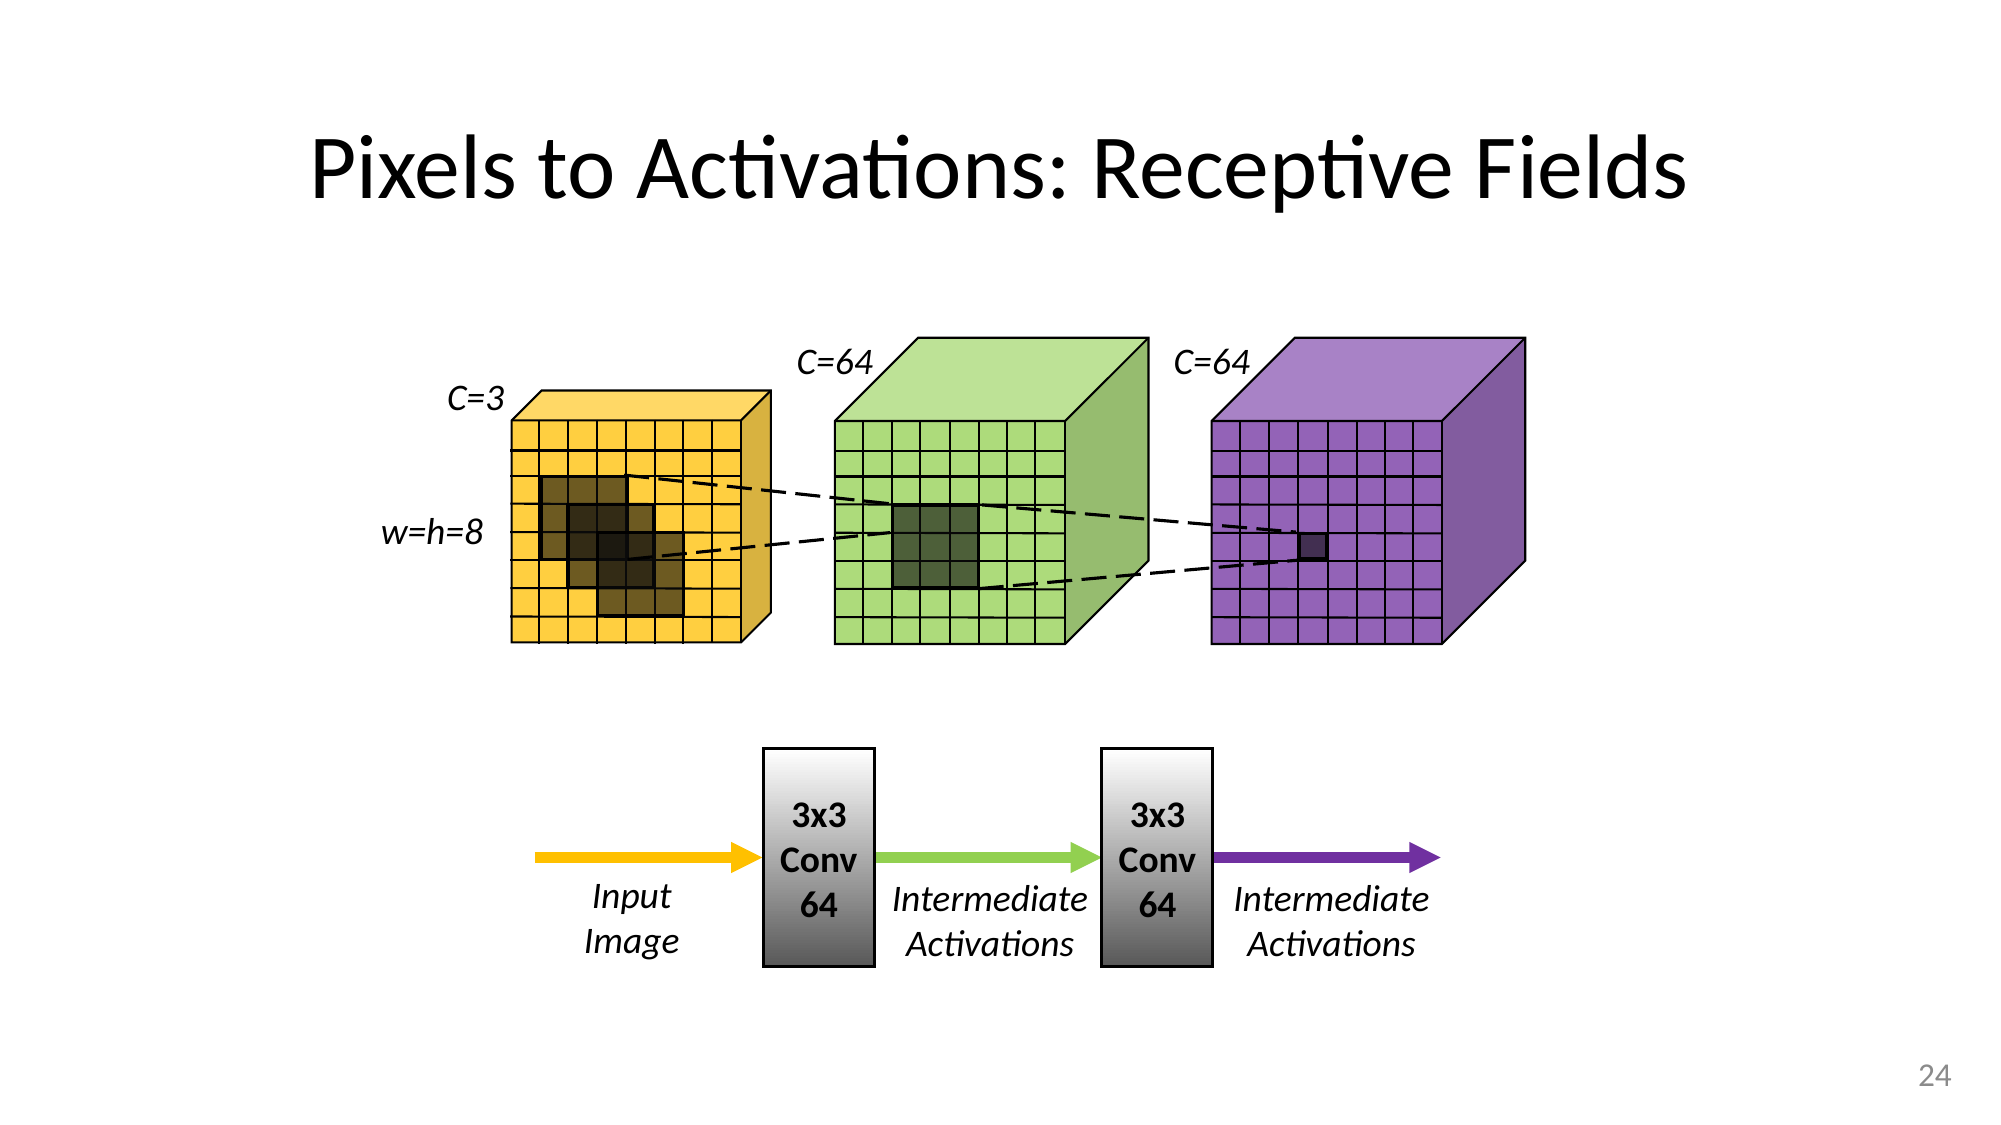

# Pixels to Activations: Receptive Fields
C=64
C=64

C=3

w=h=8

3x3 Conv
64
3x3 Conv
64
Input Image
Intermediate
Activations
Intermediate
Activations
24